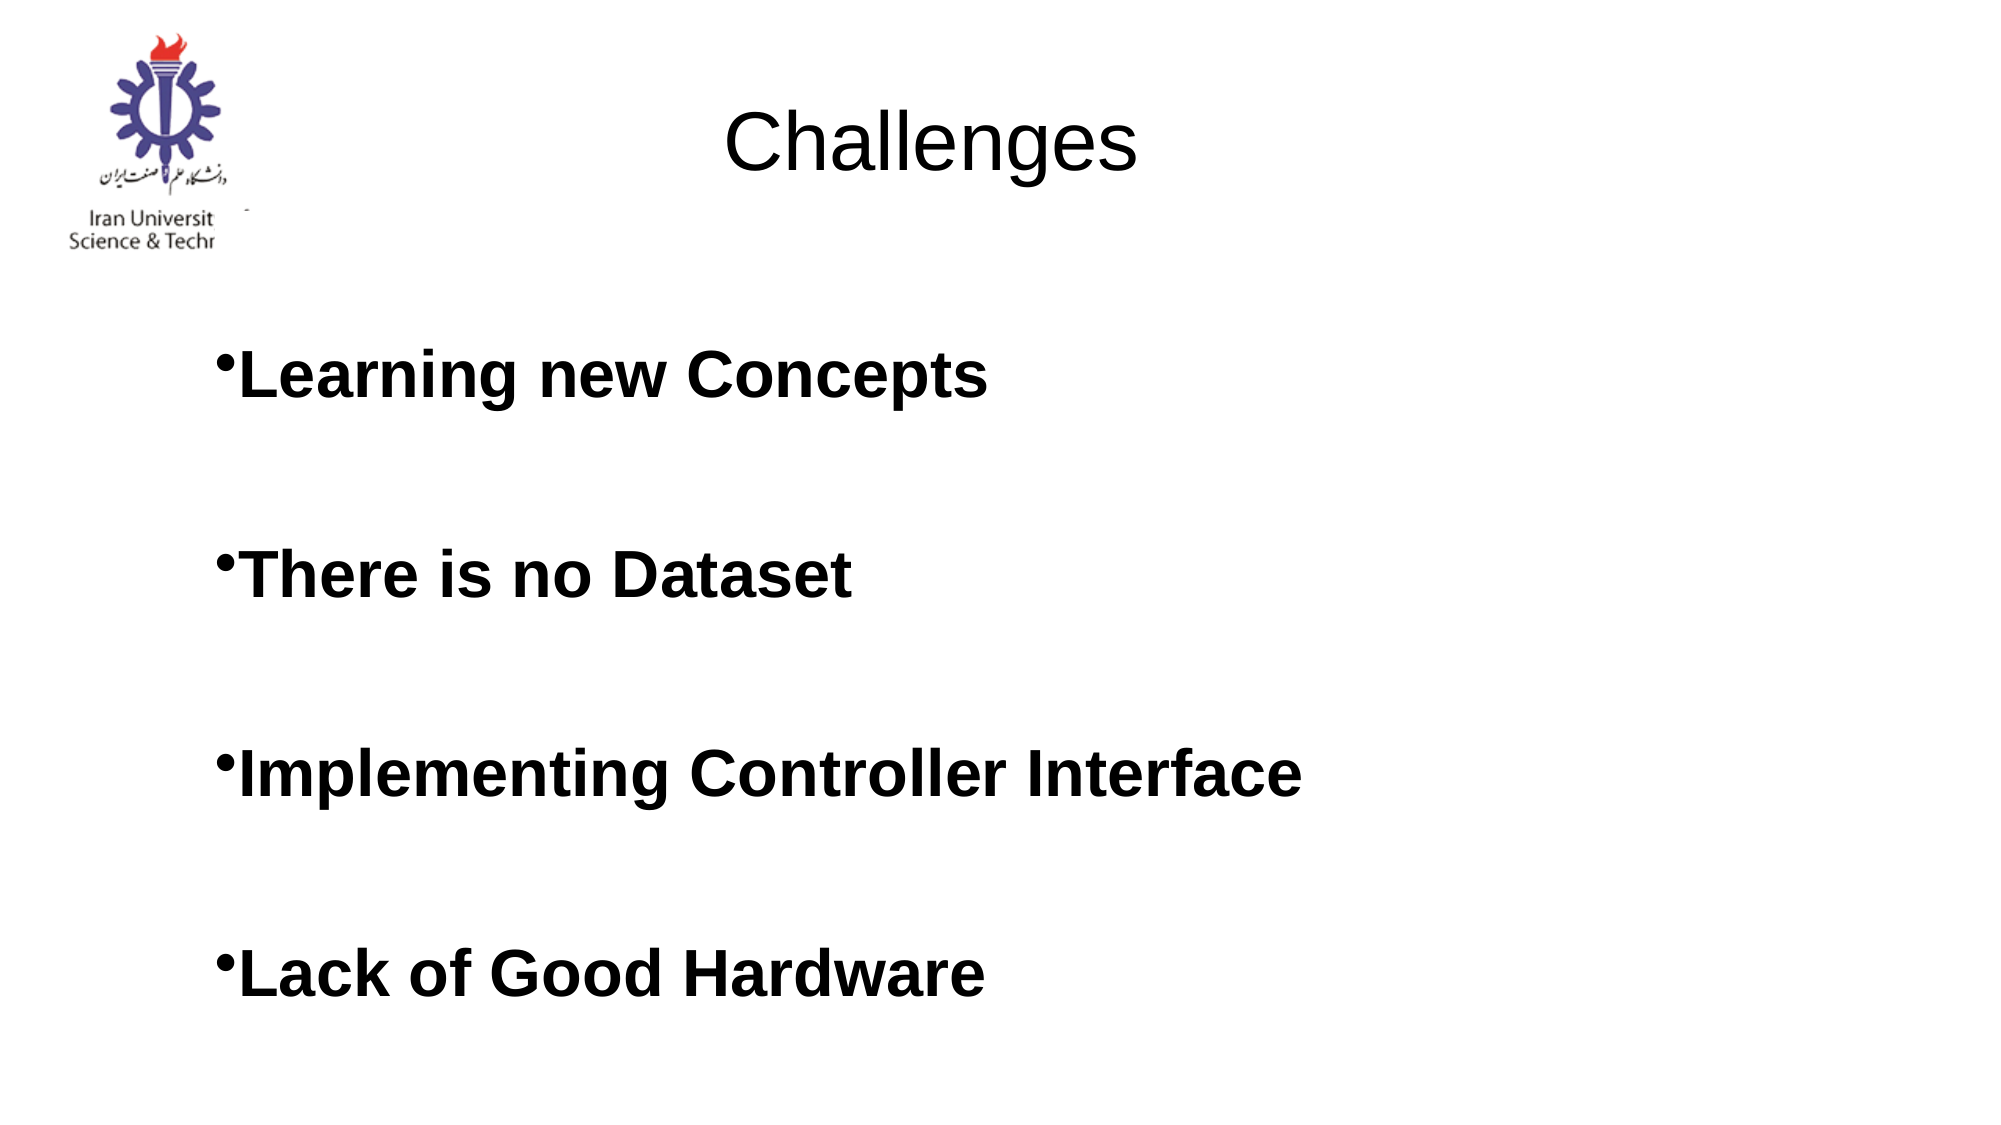

Challenges
Learning new Concepts
There is no Dataset
Implementing Controller Interface
Lack of Good Hardware